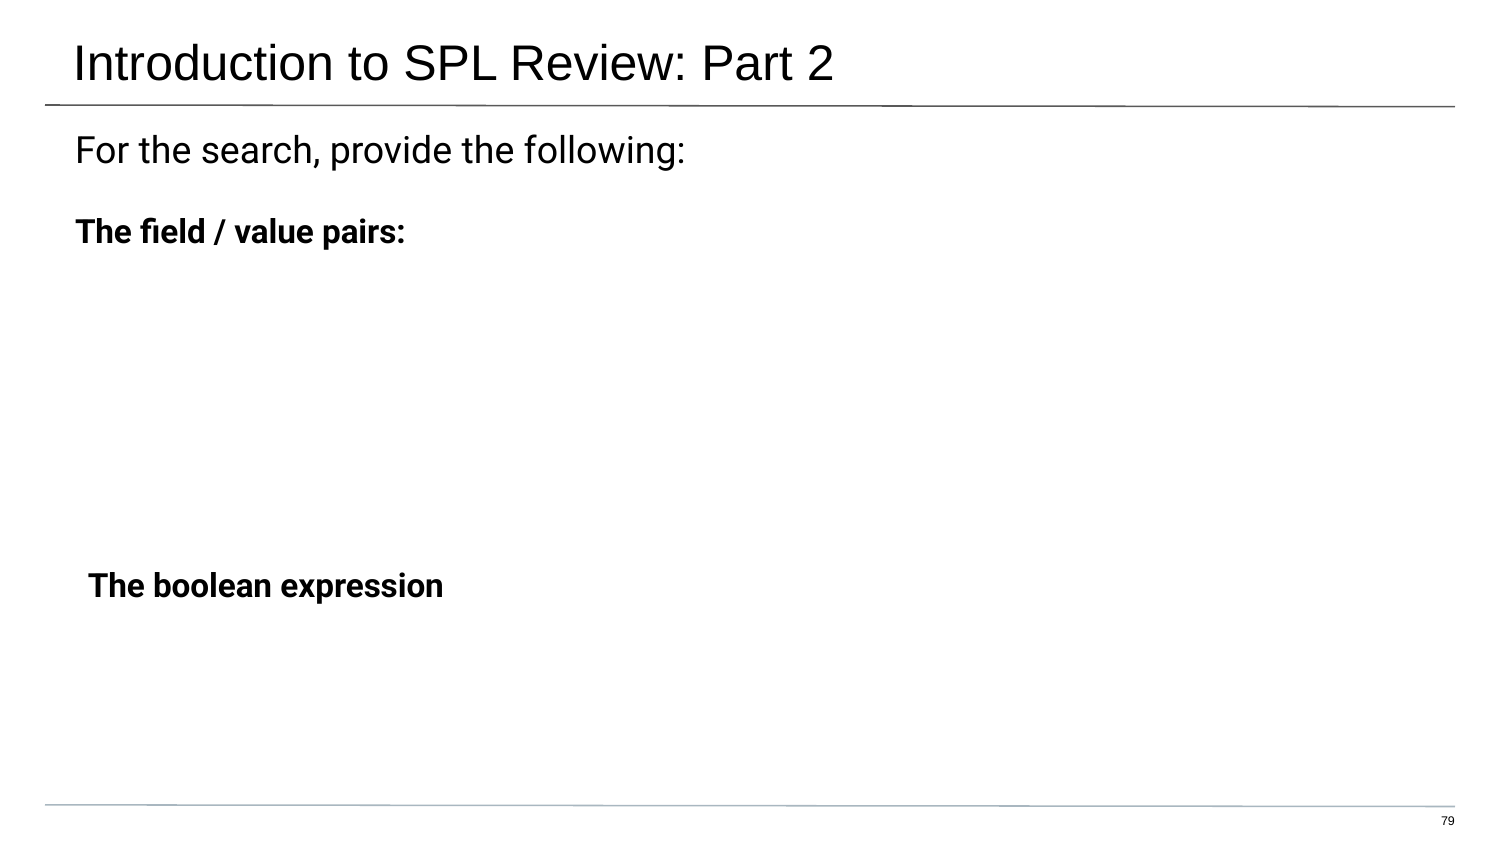

# Introduction to SPL Review: Part 2
For the search, provide the following:
The field / value pairs:
The boolean expression

79